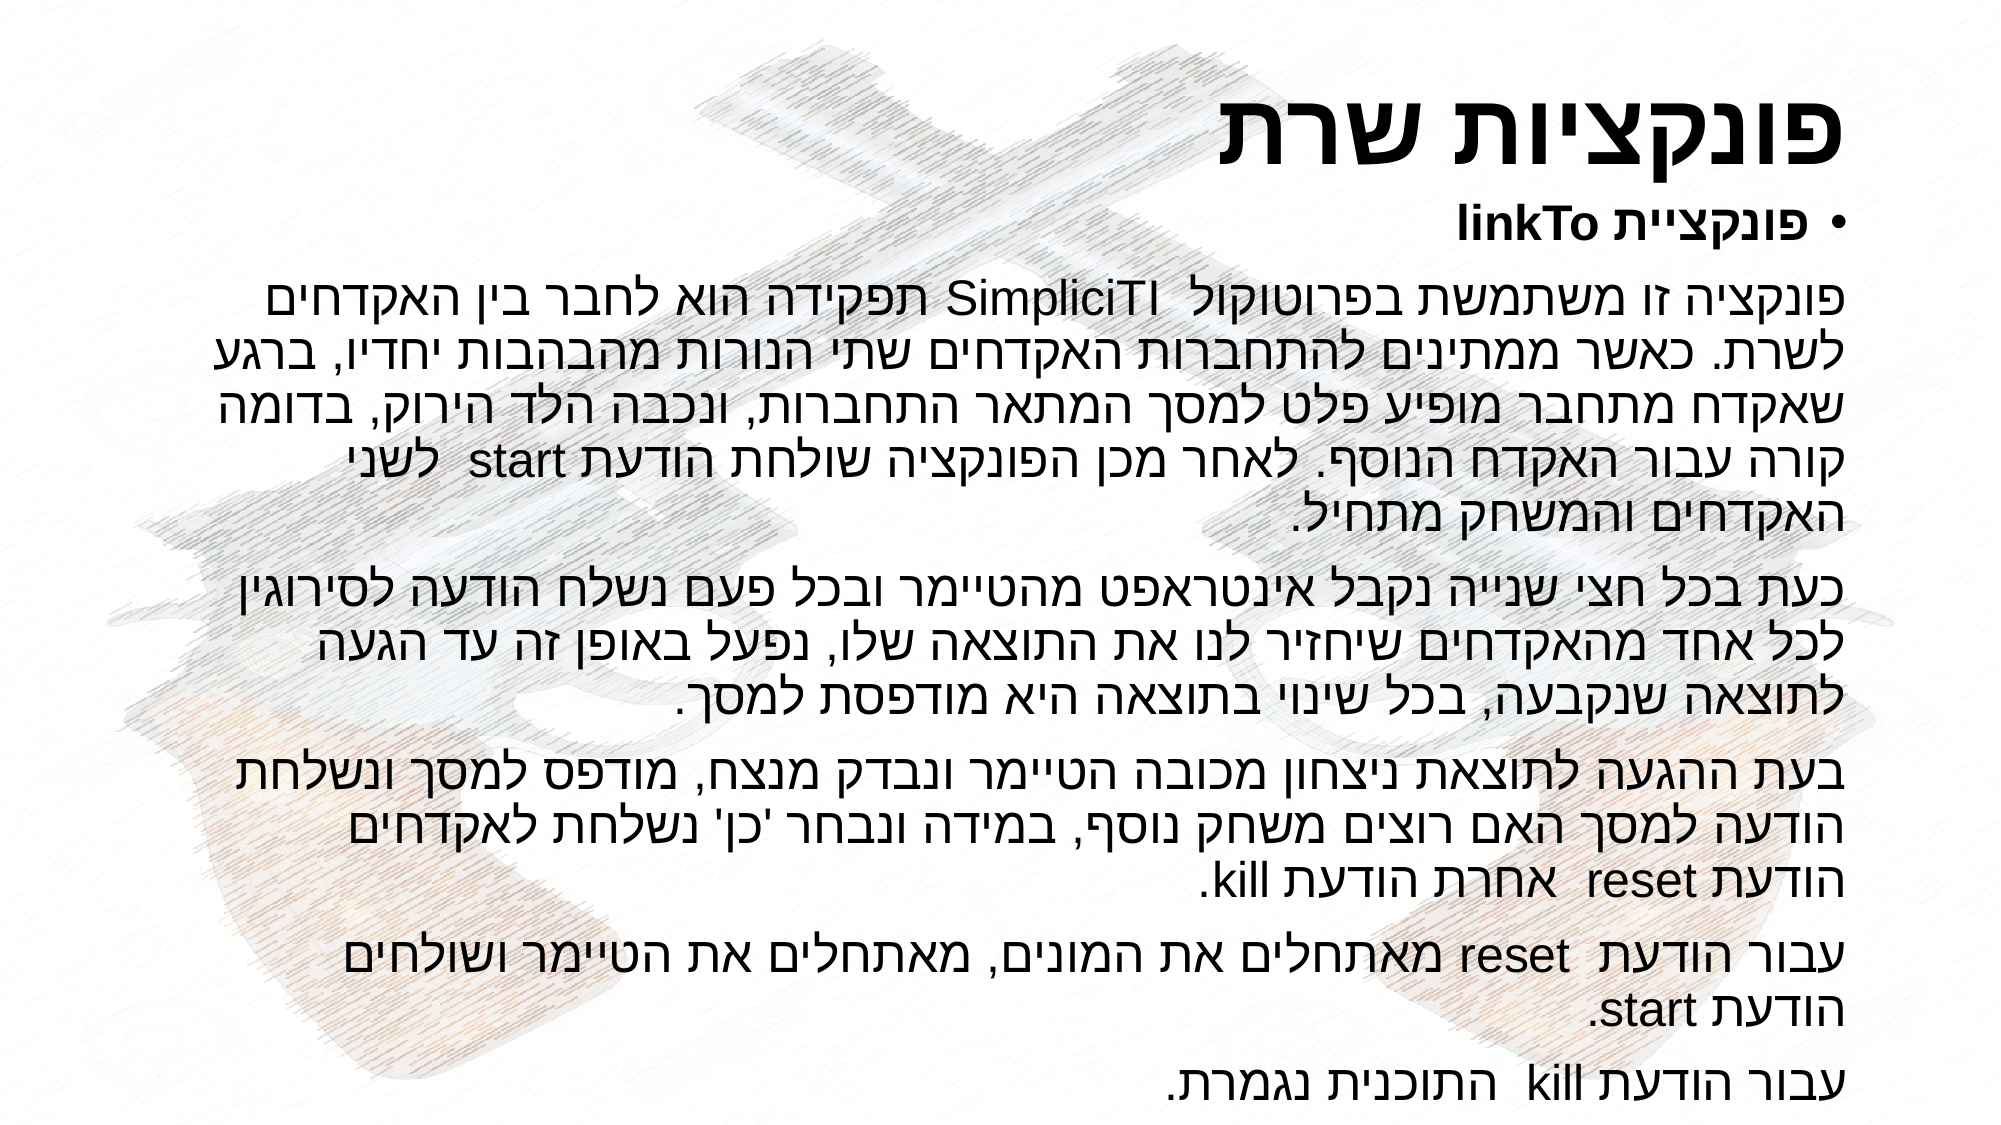

# פונקציות שרת
פונקציית linkTo
פונקציה זו משתמשת בפרוטוקול  SimpliciTI תפקידה הוא לחבר בין האקדחים לשרת. כאשר ממתינים להתחברות האקדחים שתי הנורות מהבהבות יחדיו, ברגע שאקדח מתחבר מופיע פלט למסך המתאר התחברות, ונכבה הלד הירוק, בדומה קורה עבור האקדח הנוסף. לאחר מכן הפונקציה שולחת הודעת start  לשני האקדחים והמשחק מתחיל.
כעת בכל חצי שנייה נקבל אינטראפט מהטיימר ובכל פעם נשלח הודעה לסירוגין לכל אחד מהאקדחים שיחזיר לנו את התוצאה שלו, נפעל באופן זה עד הגעה לתוצאה שנקבעה, בכל שינוי בתוצאה היא מודפסת למסך.
בעת ההגעה לתוצאת ניצחון מכובה הטיימר ונבדק מנצח, מודפס למסך ונשלחת הודעה למסך האם רוצים משחק נוסף, במידה ונבחר 'כן' נשלחת לאקדחים הודעת reset  אחרת הודעת kill.
עבור הודעת  reset מאתחלים את המונים, מאתחלים את הטיימר ושולחים הודעת start.
עבור הודעת kill  התוכנית נגמרת.